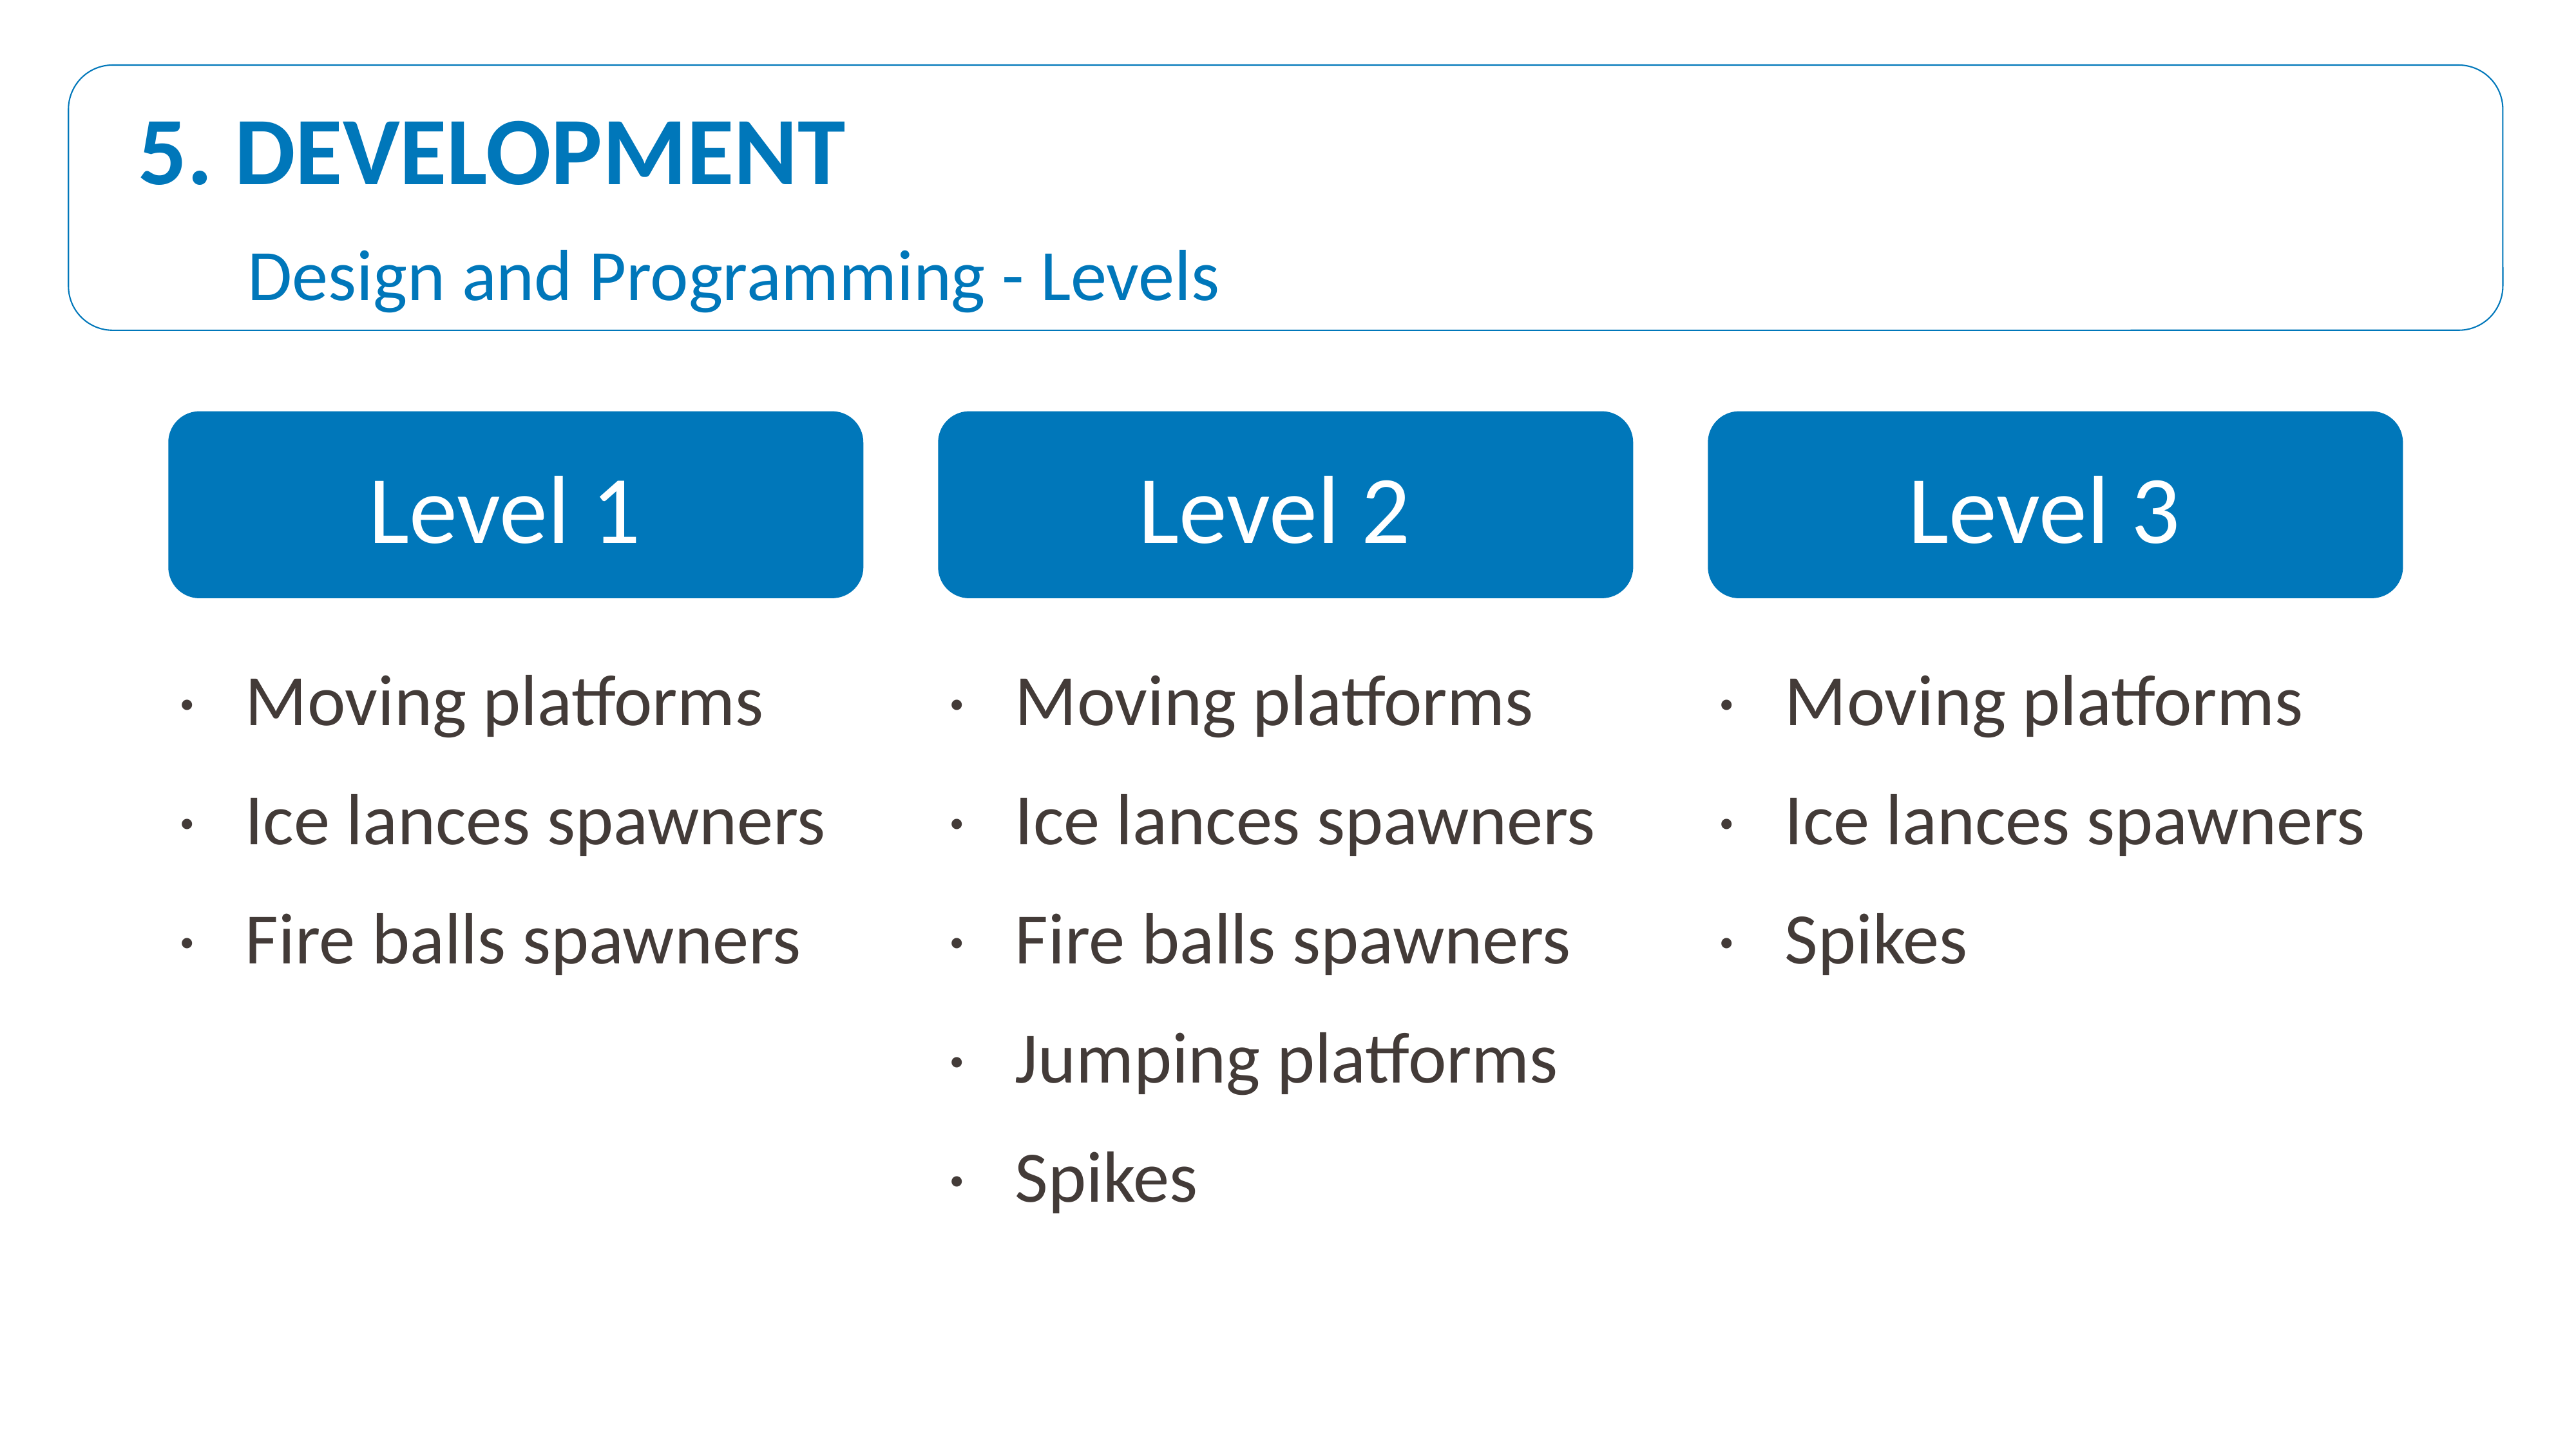

5. DEVELOPMENT
     Design and Programming - Levels
Level 3
Level 2
Level 1
·   Moving platforms

·   Ice lances spawners

·   Spikes
·   Moving platforms

·   Ice lances spawners

·   Fire balls spawners
·   Moving platforms

·   Ice lances spawners

·   Fire balls spawners

·   Jumping platforms

·   Spikes